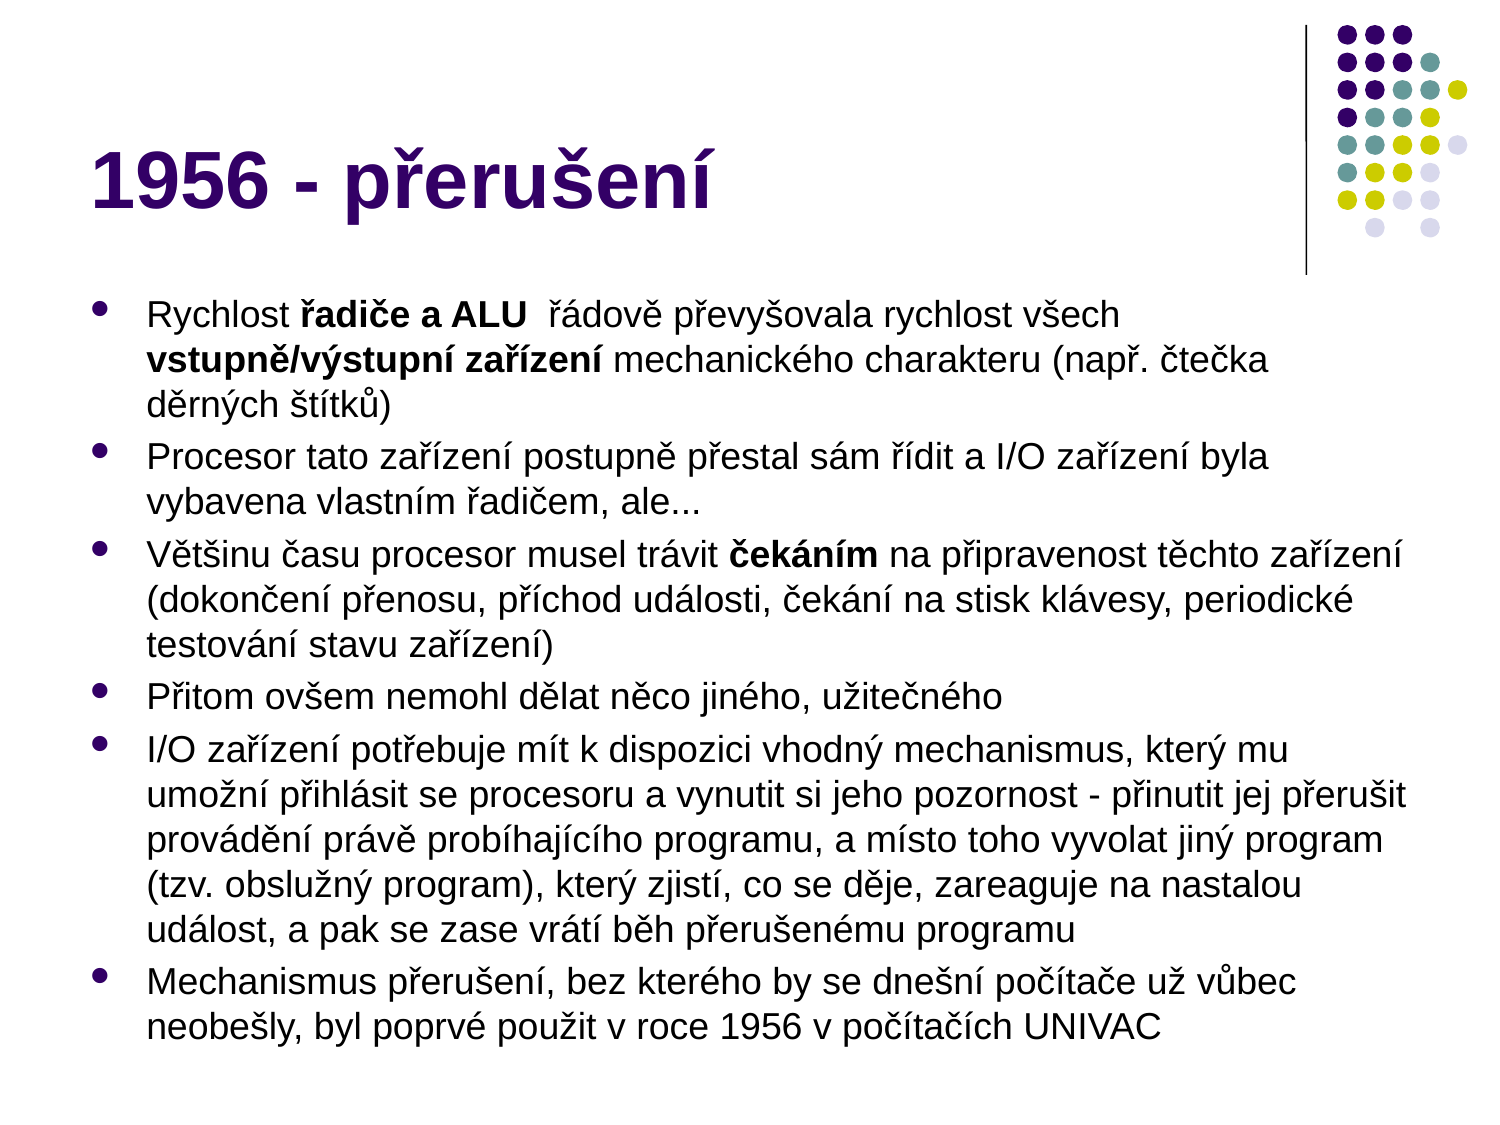

# 1956 - přerušení
Rychlost řadiče a ALU  řádově převyšovala rychlost všech vstupně/výstupní zařízení mechanického charakteru (např. čtečka děrných štítků)
Procesor tato zařízení postupně přestal sám řídit a I/O zařízení byla vybavena vlastním řadičem, ale...
Většinu času procesor musel trávit čekáním na připravenost těchto zařízení (dokončení přenosu, příchod události, čekání na stisk klávesy, periodické testování stavu zařízení)
Přitom ovšem nemohl dělat něco jiného, užitečného
I/O zařízení potřebuje mít k dispozici vhodný mechanismus, který mu umožní přihlásit se procesoru a vynutit si jeho pozornost - přinutit jej přerušit provádění právě probíhajícího programu, a místo toho vyvolat jiný program (tzv. obslužný program), který zjistí, co se děje, zareaguje na nastalou událost, a pak se zase vrátí běh přerušenému programu
Mechanismus přerušení, bez kterého by se dnešní počítače už vůbec neobešly, byl poprvé použit v roce 1956 v počítačích UNIVAC